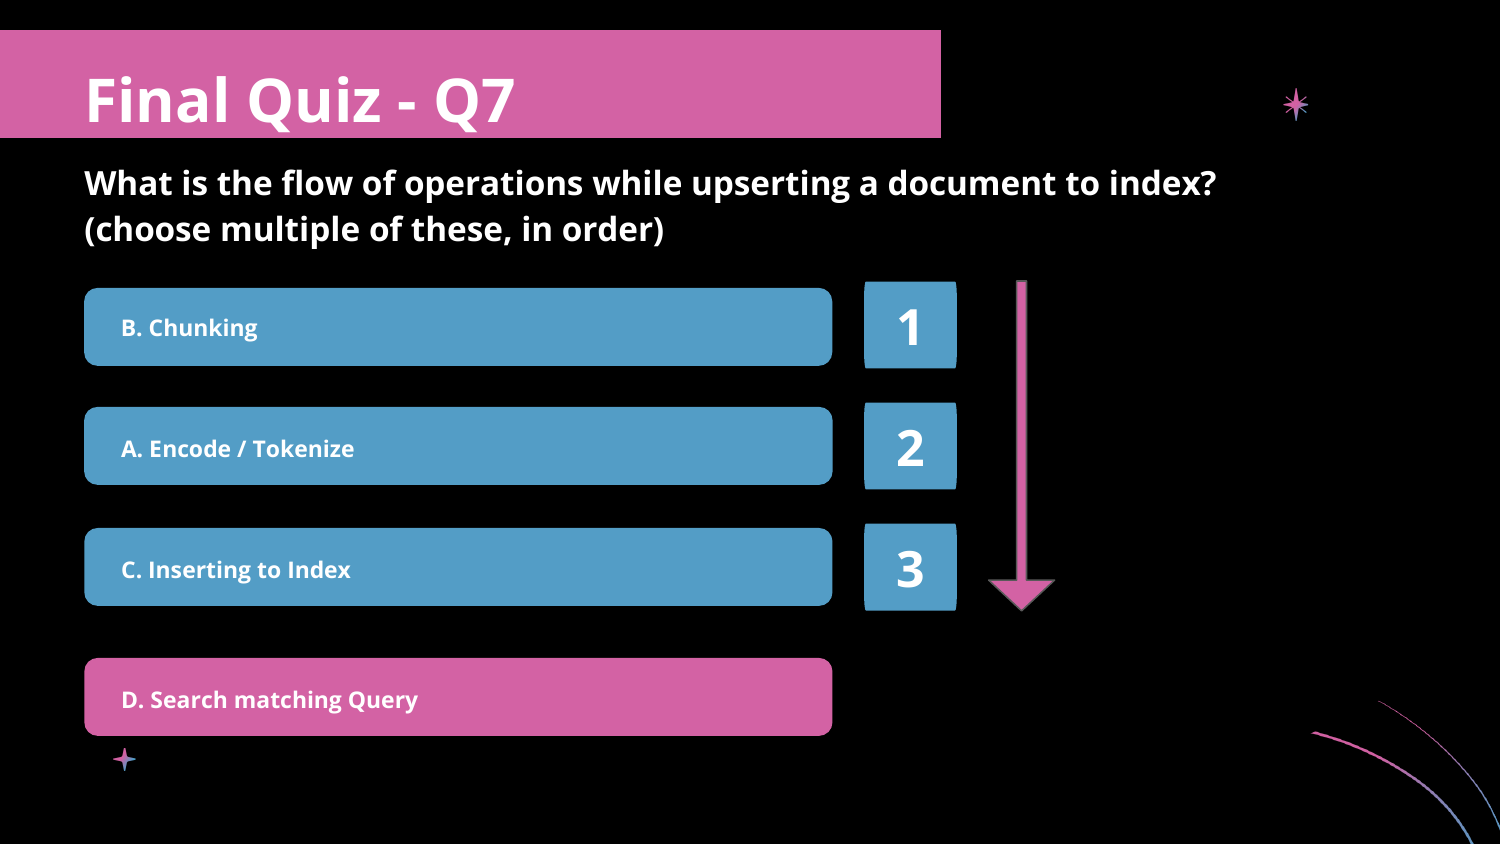

Final Quiz - Q7

What is the flow of operations while upserting a document to index?
(choose multiple of these, in order)

1
B. Chunking

2

A. Encode / Tokenize
3

C. Inserting to Index

D. Search matching Query